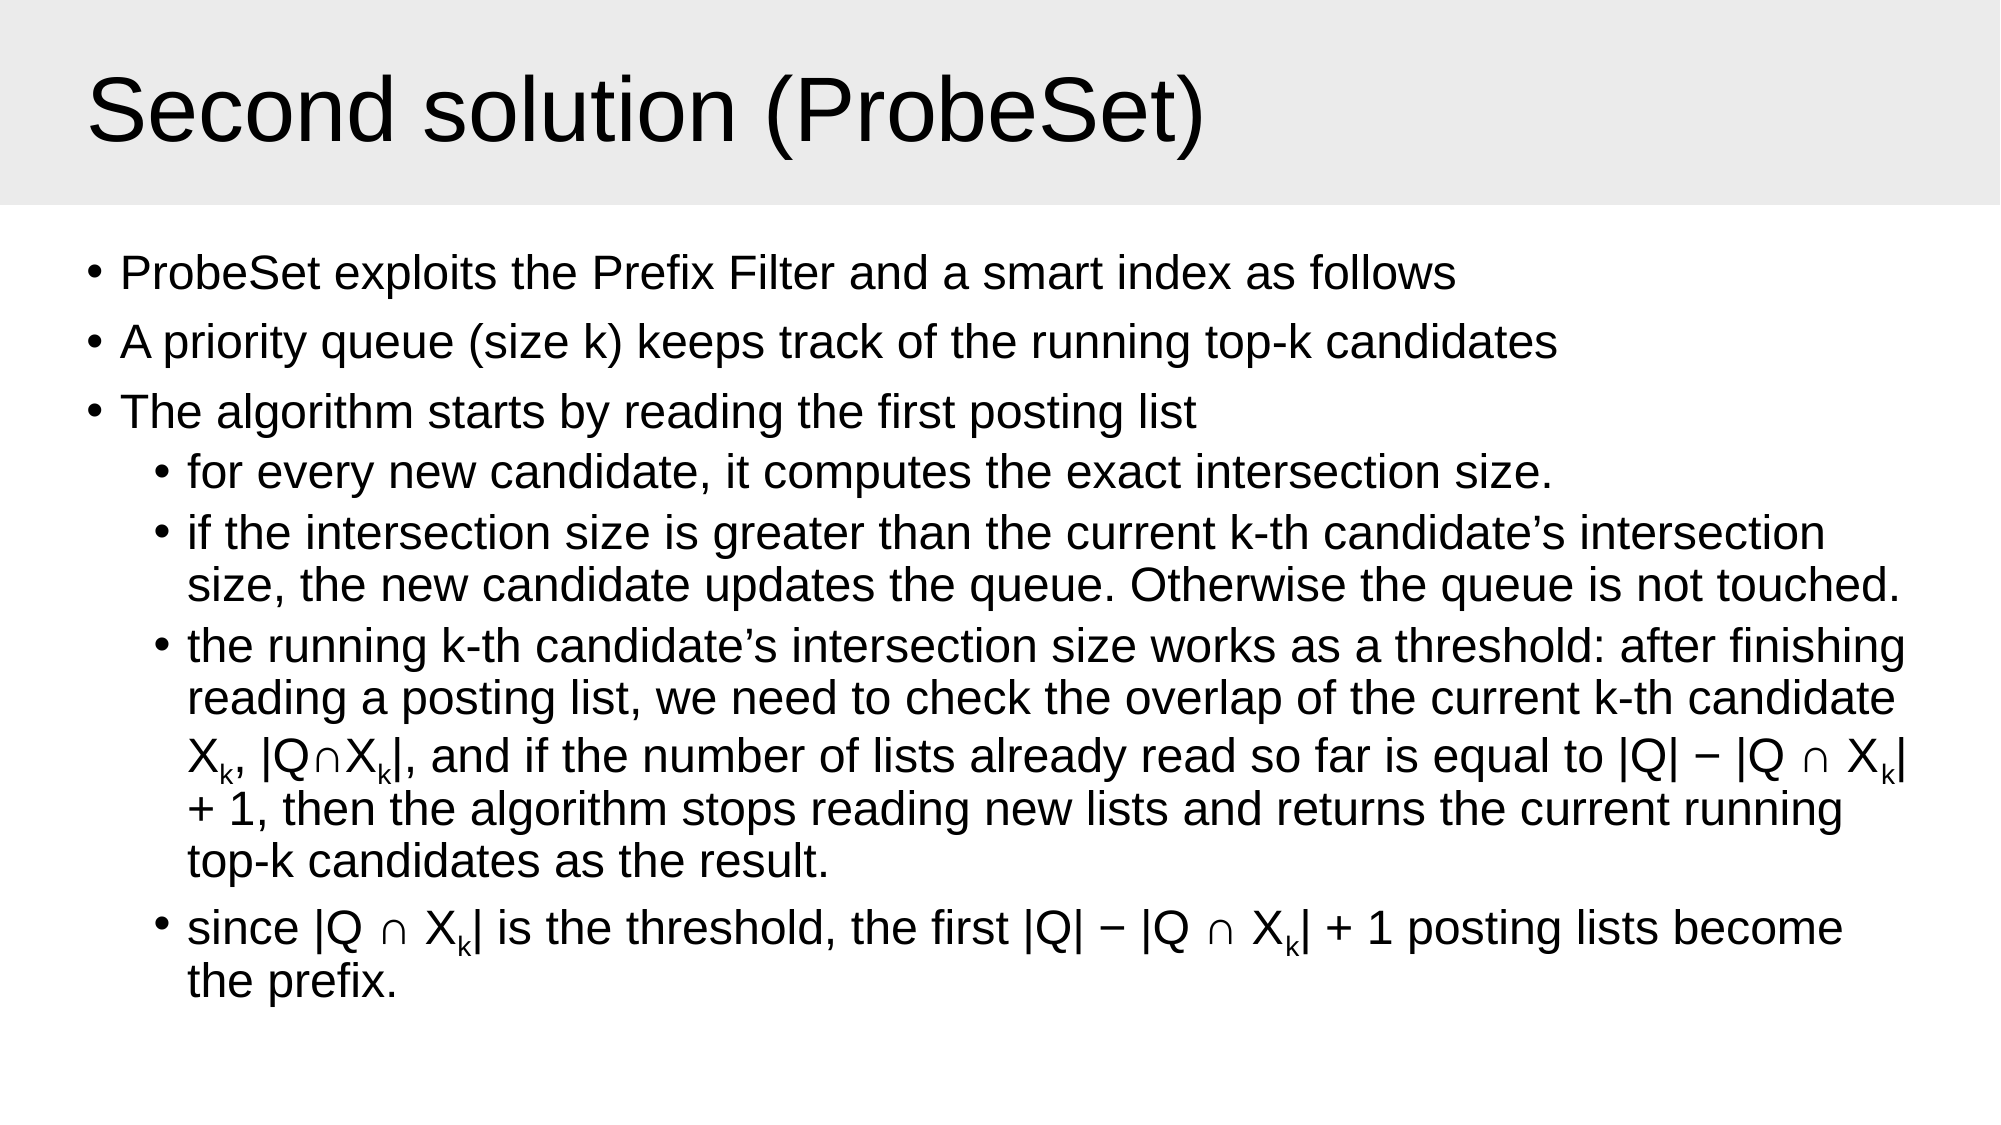

# Second solution (ProbeSet)
ProbeSet exploits the Prefix Filter and a smart index as follows
A priority queue (size k) keeps track of the running top-k candidates
The algorithm starts by reading the first posting list
for every new candidate, it computes the exact intersection size.
if the intersection size is greater than the current k-th candidate’s intersection size, the new candidate updates the queue. Otherwise the queue is not touched.
the running k-th candidate’s intersection size works as a threshold: after finishing reading a posting list, we need to check the overlap of the current k-th candidate Xk, |Q∩Xk|, and if the number of lists already read so far is equal to |Q| − |Q ∩ Xk| + 1, then the algorithm stops reading new lists and returns the current running top-k candidates as the result.
since |Q ∩ Xk| is the threshold, the first |Q| − |Q ∩ Xk| + 1 posting lists become the prefix.